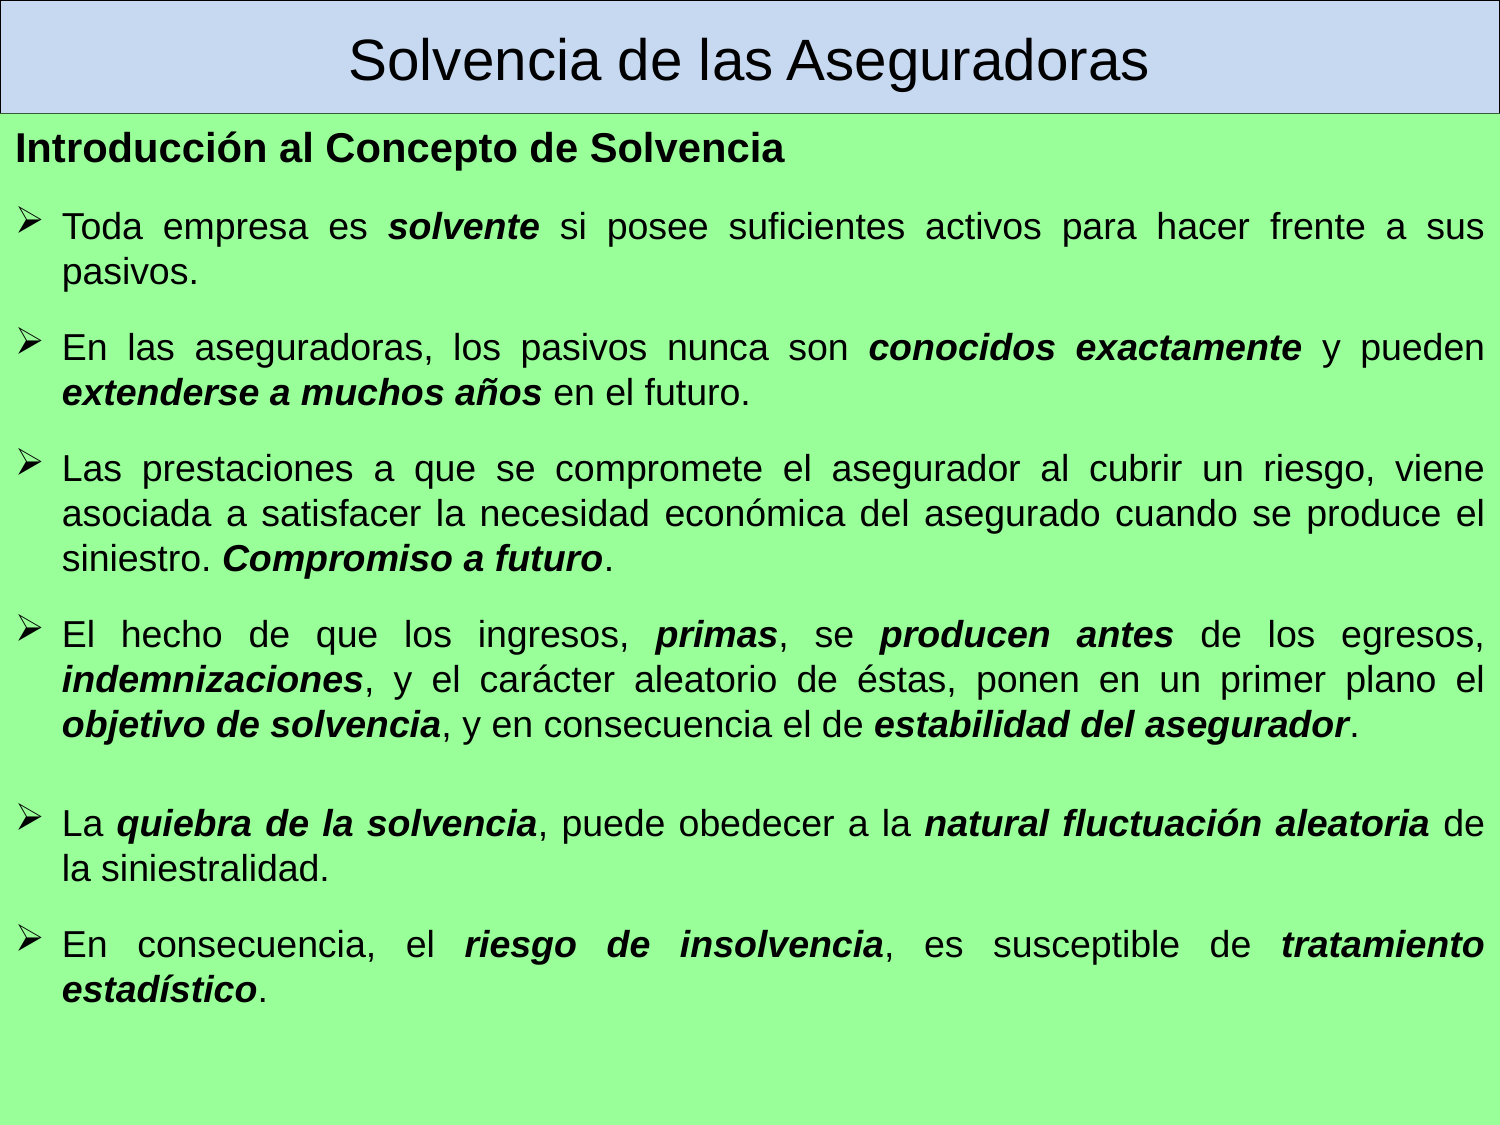

# Solvencia de las Aseguradoras
Introducción al Concepto de Solvencia

Toda empresa es solvente si posee suficientes activos para hacer frente a sus pasivos.

En las aseguradoras, los pasivos nunca son conocidos exactamente y pueden extenderse a muchos años en el futuro.

Las prestaciones a que se compromete el asegurador al cubrir un riesgo, viene asociada a satisfacer la necesidad económica del asegurado cuando se produce el siniestro. Compromiso a futuro.

El hecho de que los ingresos, primas, se producen antes de los egresos, indemnizaciones, y el carácter aleatorio de éstas, ponen en un primer plano el objetivo de solvencia, y en consecuencia el de estabilidad del asegurador.

La quiebra de la solvencia, puede obedecer a la natural fluctuación aleatoria de la siniestralidad.

En consecuencia, el riesgo de insolvencia, es susceptible de tratamiento estadístico.